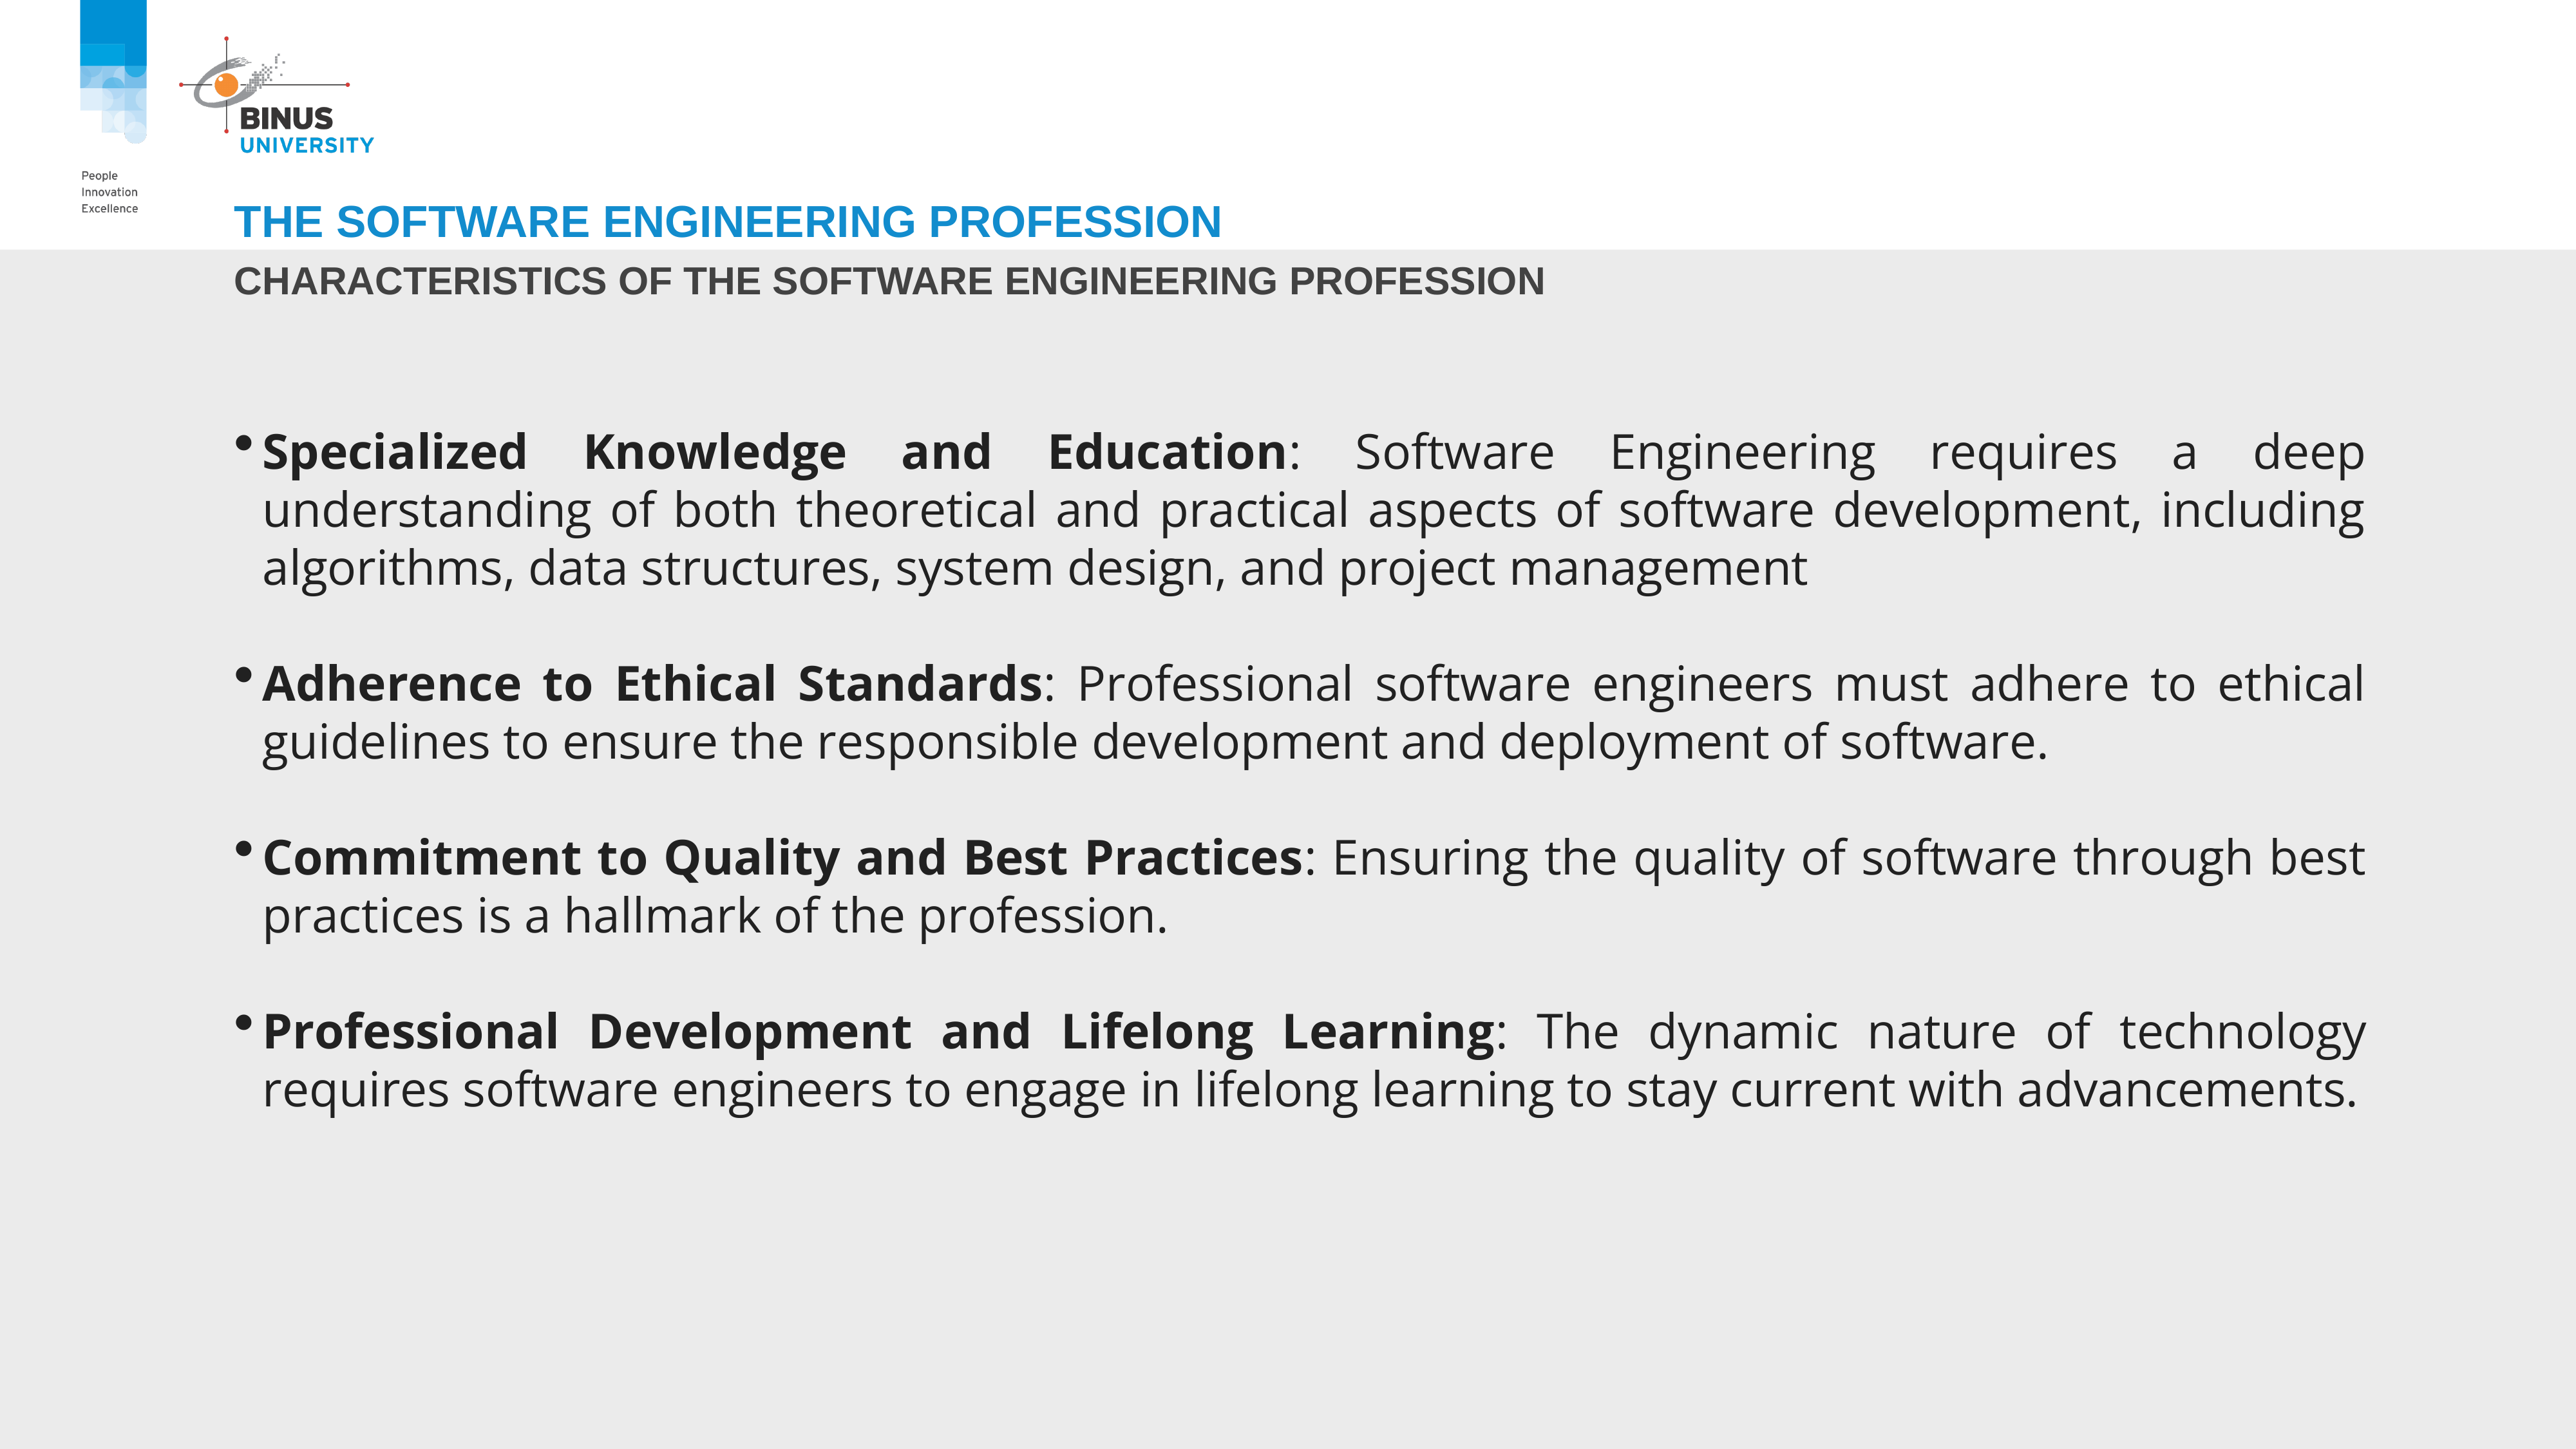

# The software Engineering Profession
Characteristics of the Software Engineering Profession
Specialized Knowledge and Education: Software Engineering requires a deep understanding of both theoretical and practical aspects of software development, including algorithms, data structures, system design, and project management

Adherence to Ethical Standards: Professional software engineers must adhere to ethical guidelines to ensure the responsible development and deployment of software.

Commitment to Quality and Best Practices: Ensuring the quality of software through best practices is a hallmark of the profession.

Professional Development and Lifelong Learning: The dynamic nature of technology requires software engineers to engage in lifelong learning to stay current with advancements.